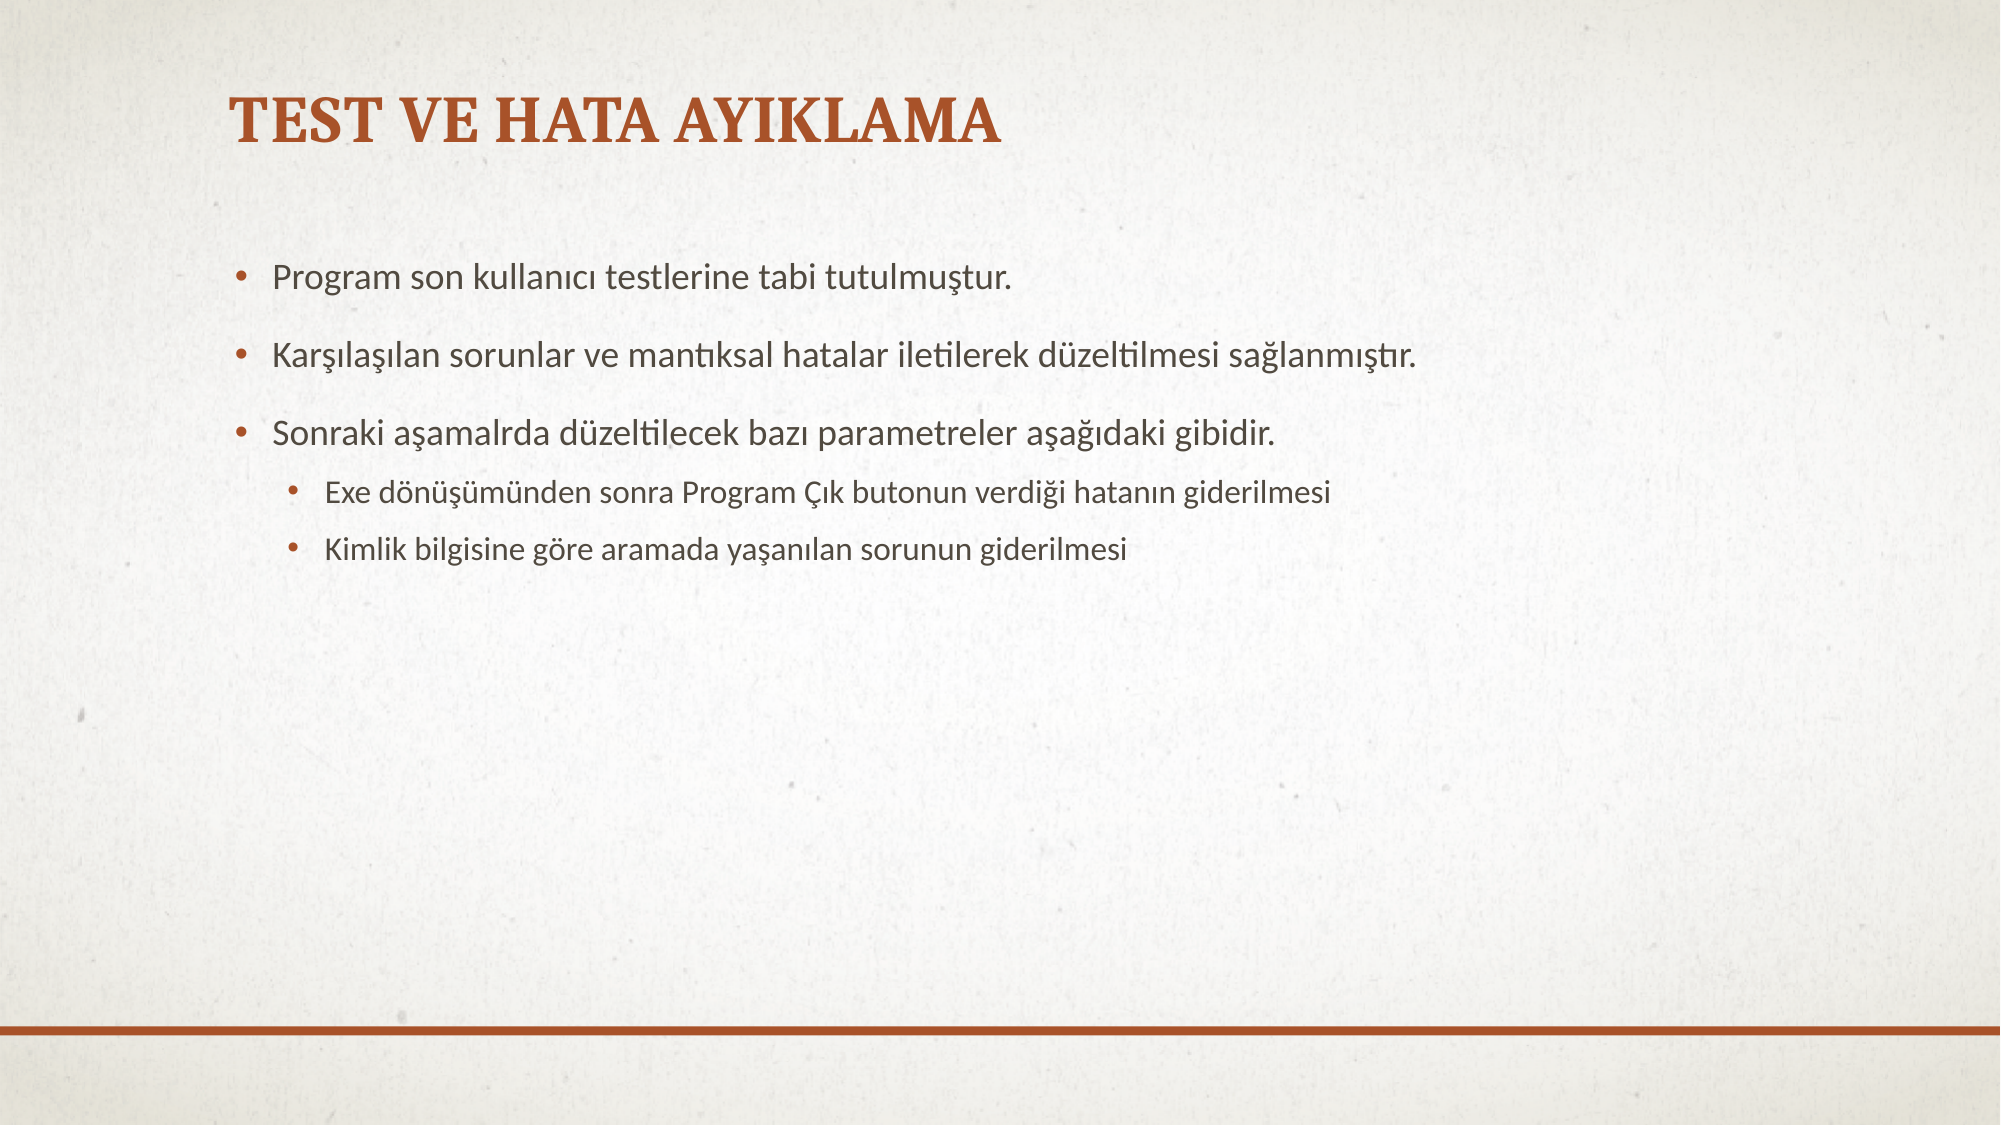

# TEST VE HATA AYIKLAMA

Program son kullanıcı testlerine tabi tutulmuştur.
Karşılaşılan sorunlar ve mantıksal hatalar iletilerek düzeltilmesi sağlanmıştır.
Sonraki aşamalrda düzeltilecek bazı parametreler aşağıdaki gibidir.
Exe dönüşümünden sonra Program Çık butonun verdiği hatanın giderilmesi
Kimlik bilgisine göre aramada yaşanılan sorunun giderilmesi